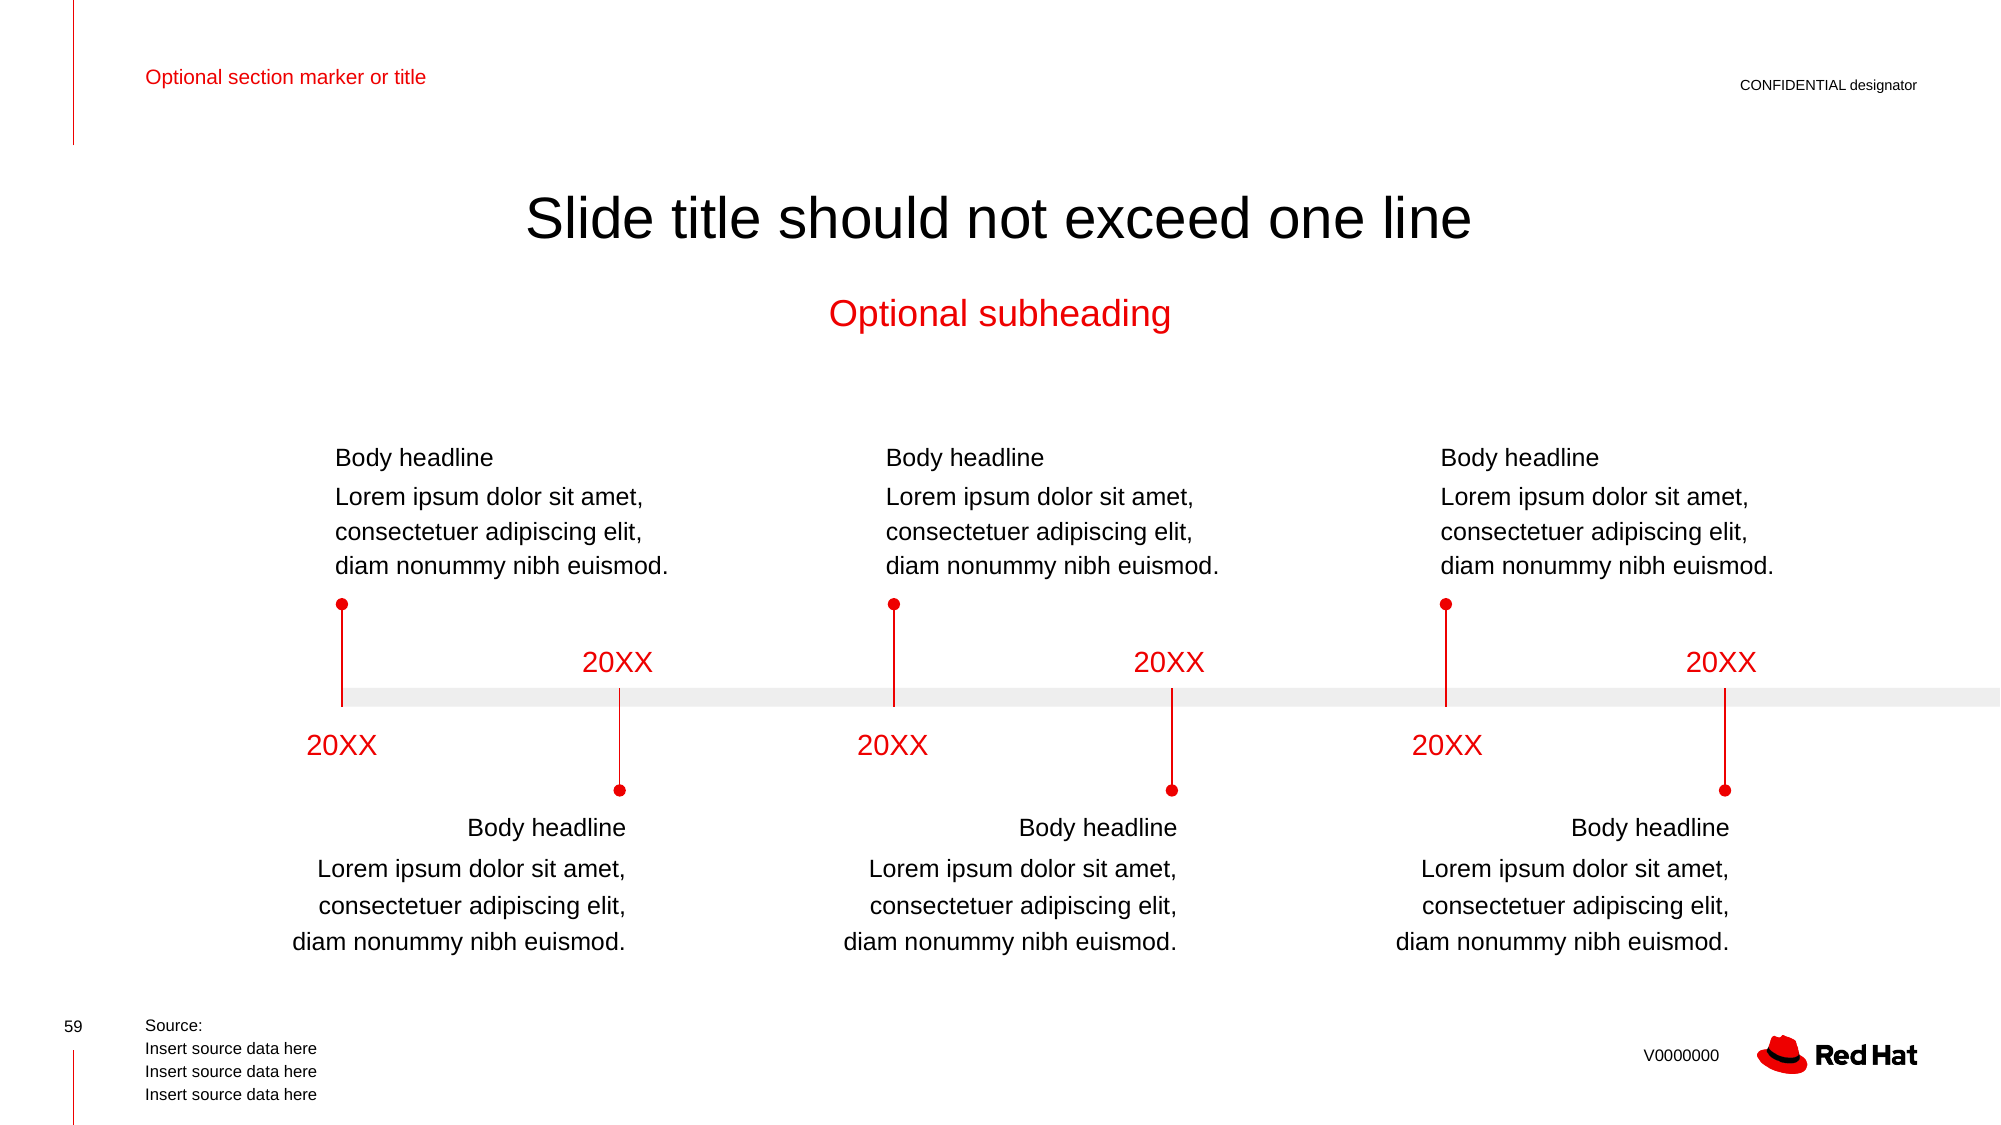

Optional section marker or title
# Slide title should not exceed one line
Optional subheading
Body headline
Body headline
Body headline
Lorem ipsum dolor sit amet, consectetuer adipiscing elit, diam nonummy nibh euismod.
Lorem ipsum dolor sit amet, consectetuer adipiscing elit, diam nonummy nibh euismod.
Lorem ipsum dolor sit amet, consectetuer adipiscing elit, diam nonummy nibh euismod.
20XX
20XX
20XX

20XX
20XX
20XX
Body headline
Body headline
Body headline
Lorem ipsum dolor sit amet, consectetuer adipiscing elit, diam nonummy nibh euismod.
Lorem ipsum dolor sit amet, consectetuer adipiscing elit, diam nonummy nibh euismod.
Lorem ipsum dolor sit amet, consectetuer adipiscing elit, diam nonummy nibh euismod.
Source:
Insert source data here
Insert source data here
Insert source data here
59